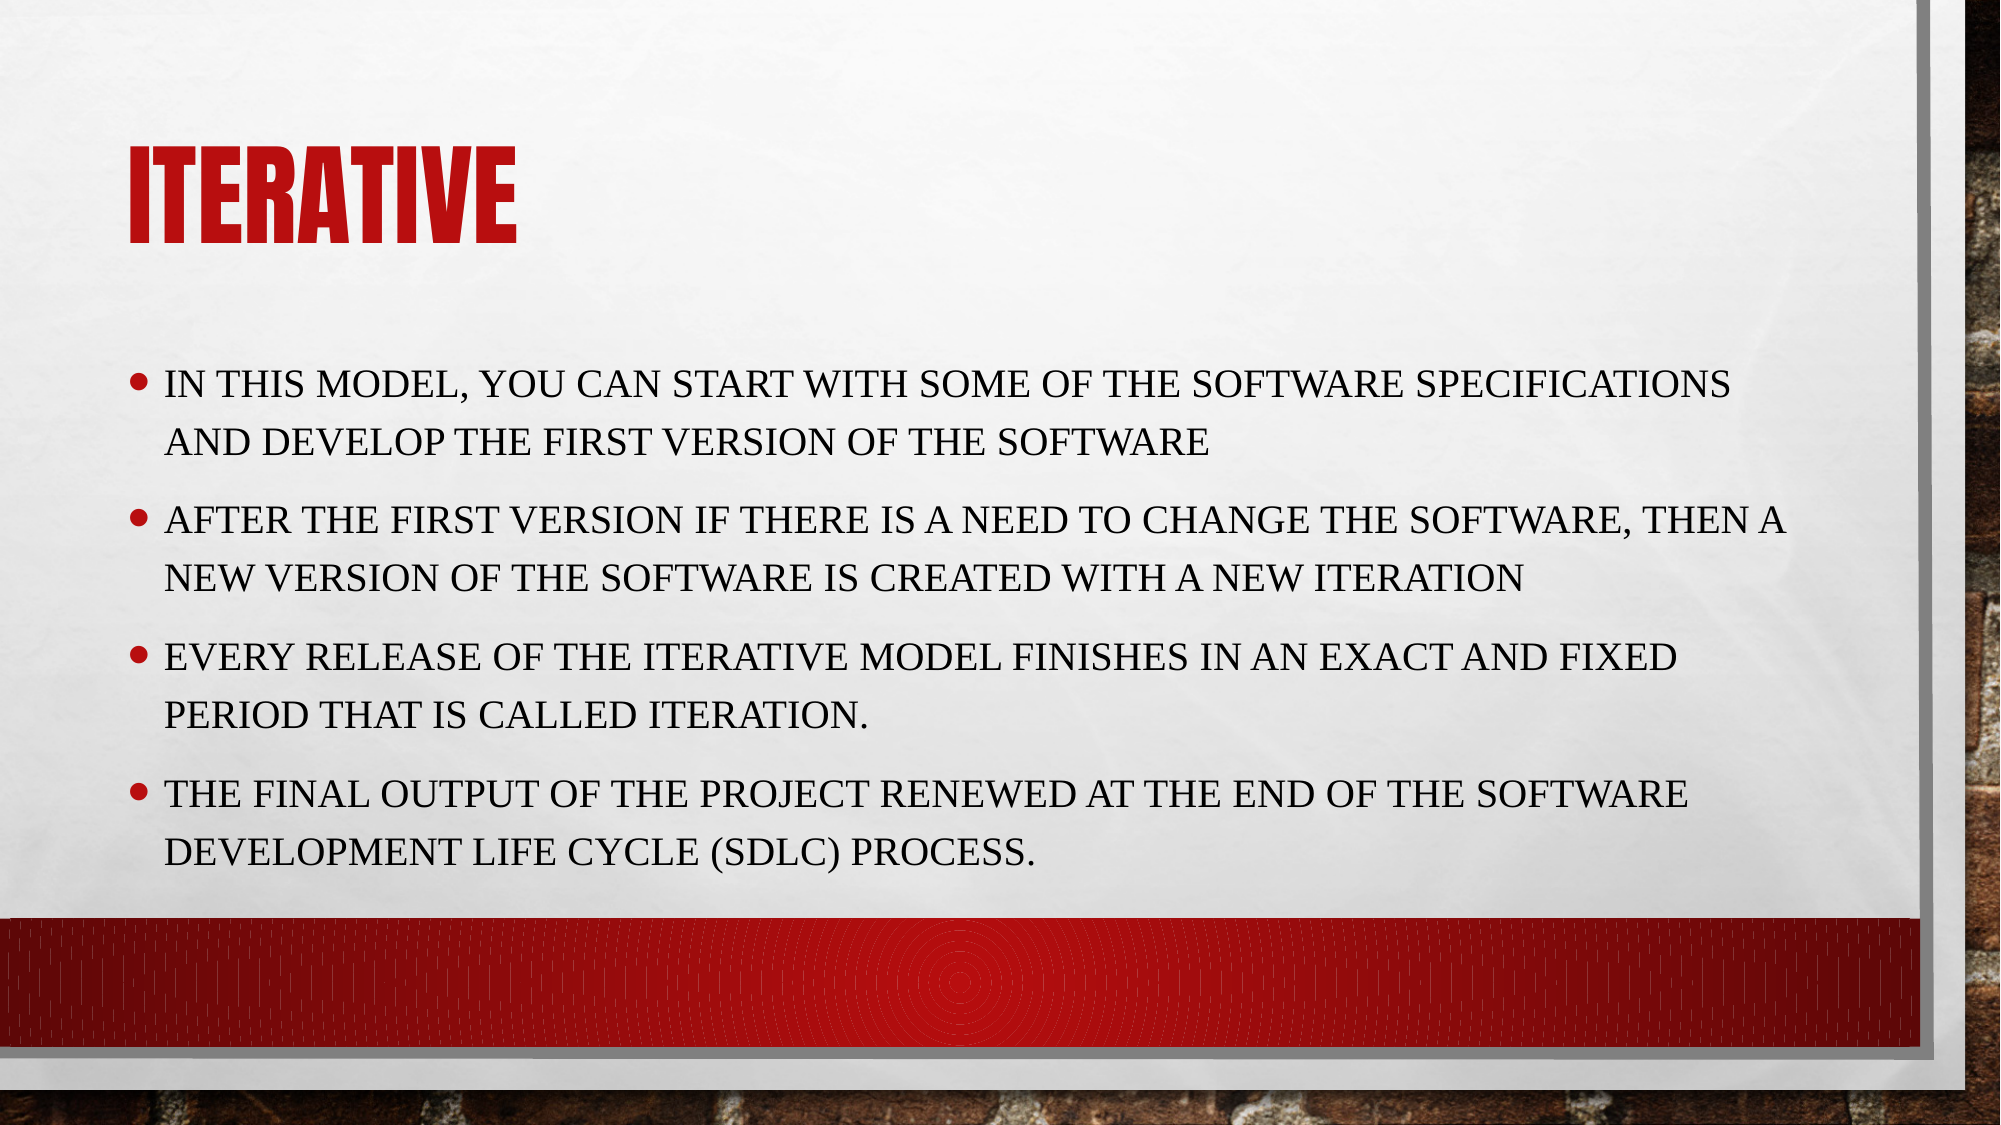

# iterative
In this Model, you can start with some of the software specifications and develop the first version of the software
After the first version if there is a need to change the software, then a new version of the software is created with a new iteration
Every release of the Iterative Model finishes in an exact and fixed period that is called iteration.
The final output of the project renewed at the end of the Software Development Life Cycle (SDLC) process.